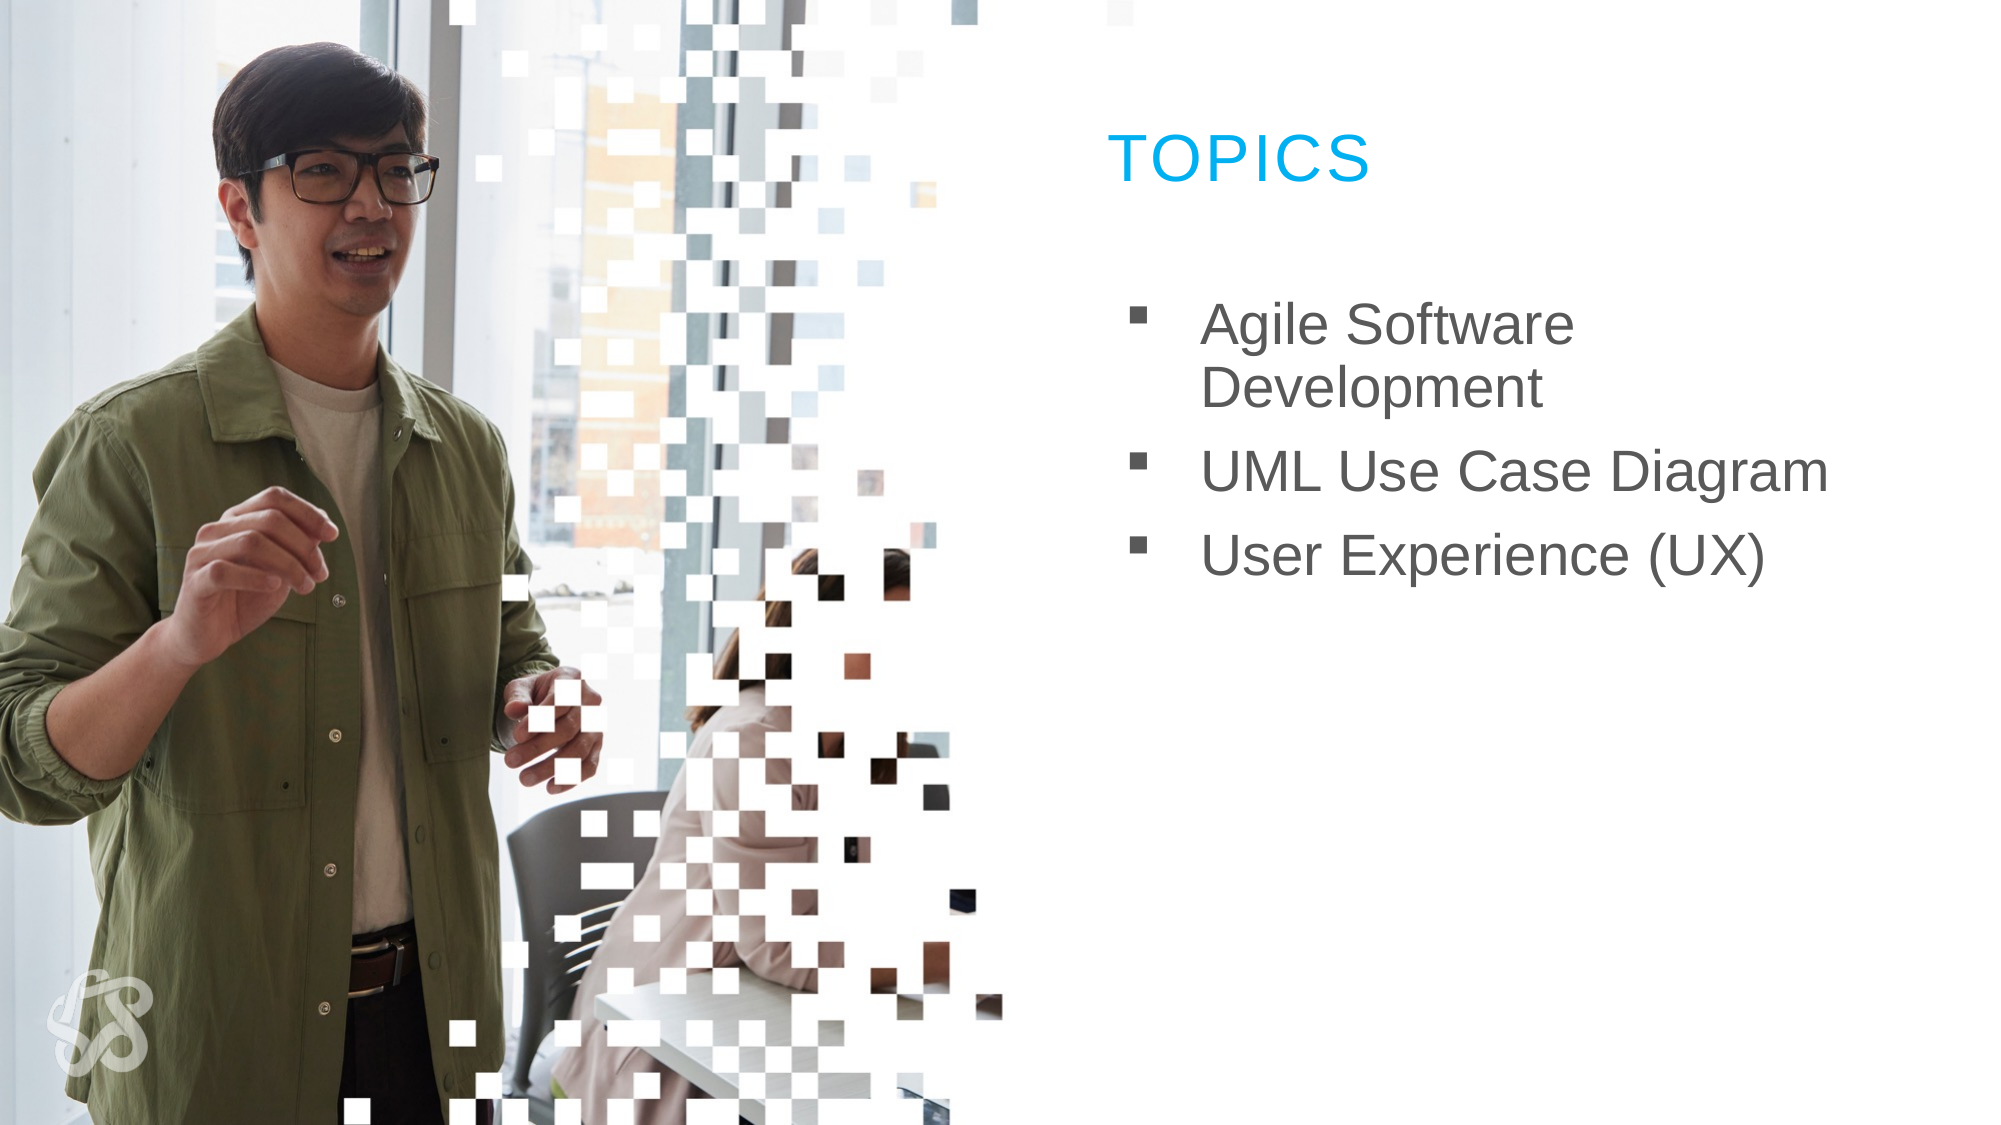

# Topics
Agile Software Development
UML Use Case Diagram
User Experience (UX)